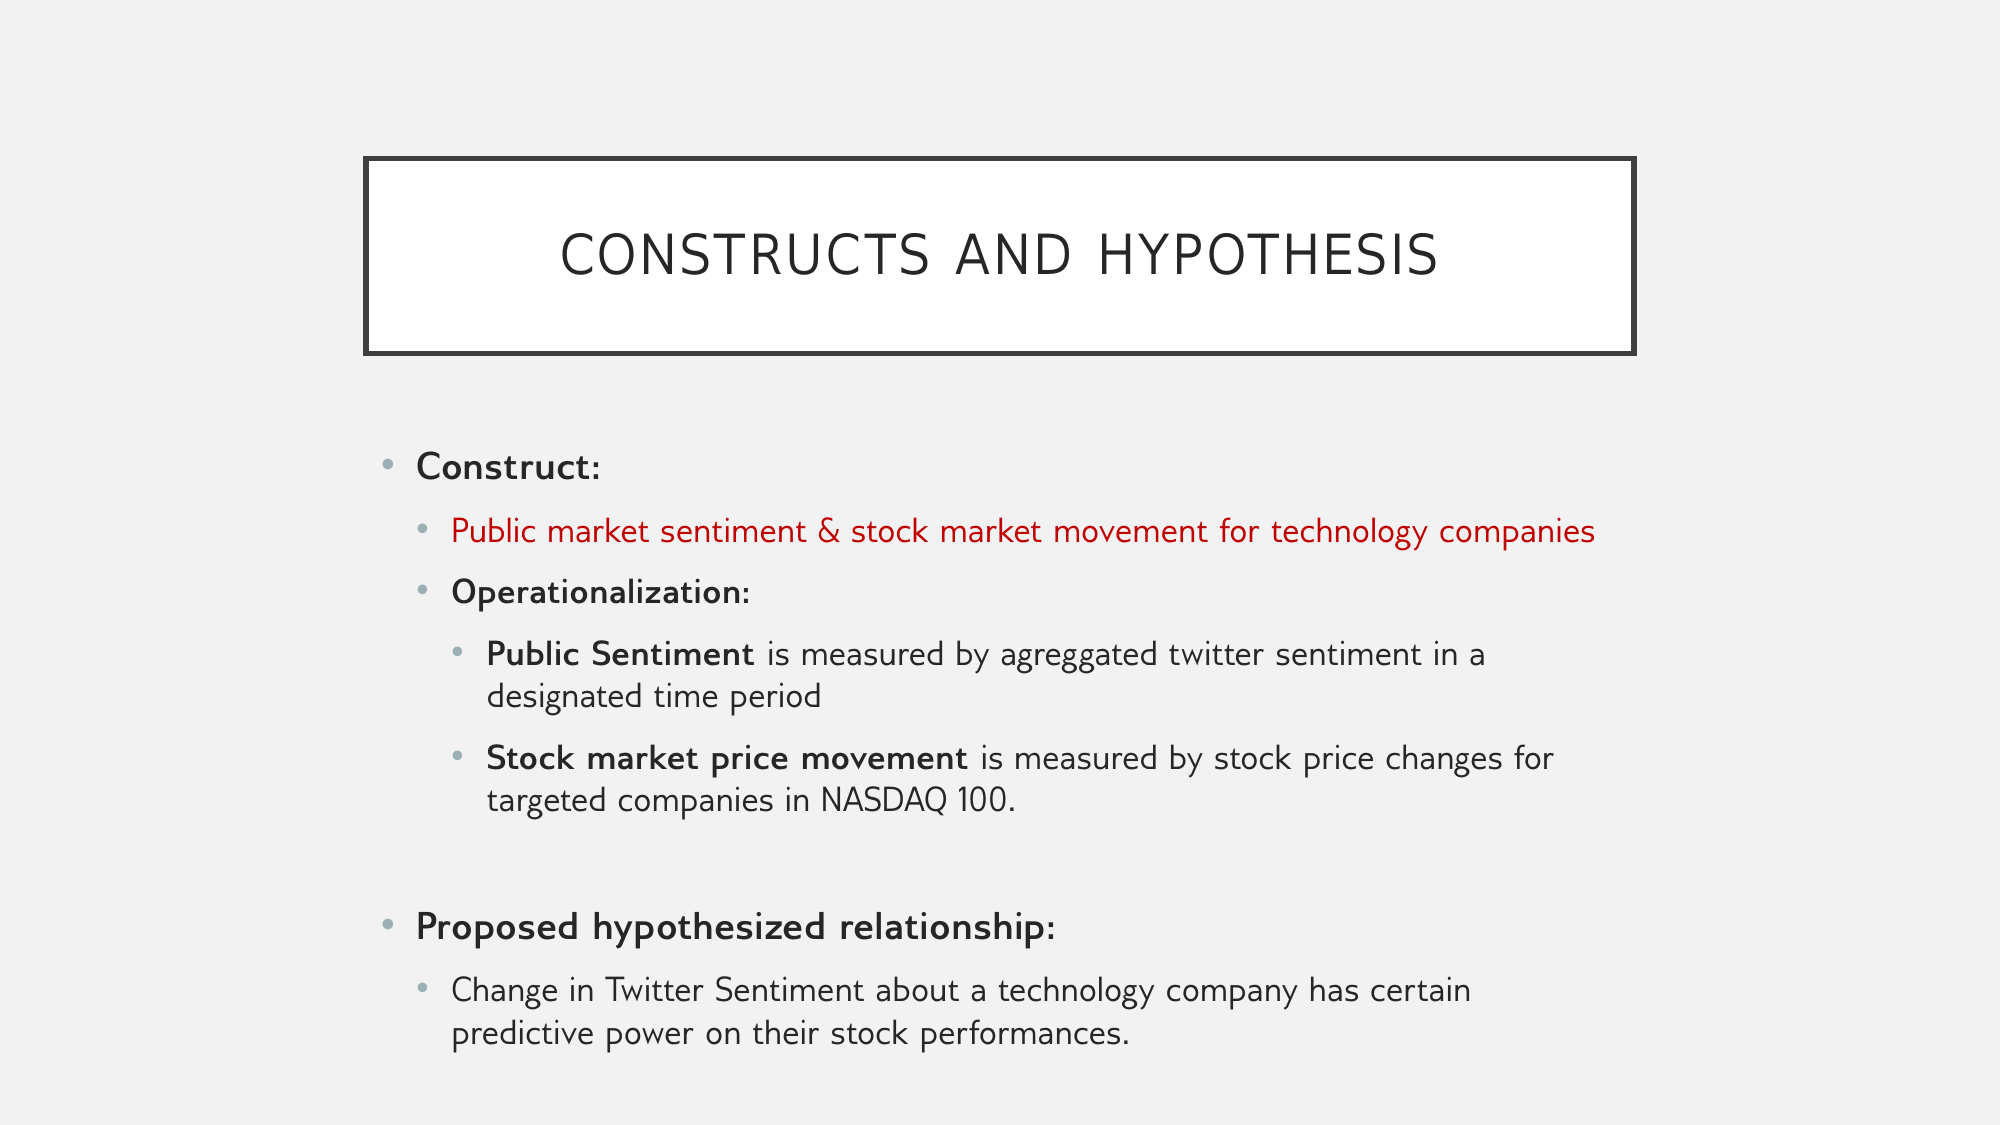

# Constructs and hypothesis
Construct:
Public market sentiment & stock market movement for technology companies
Operationalization:
Public Sentiment is measured by agreggated twitter sentiment in a designated time period
Stock market price movement is measured by stock price changes for targeted companies in NASDAQ 100.

Proposed hypothesized relationship:
Change in Twitter Sentiment about a technology company has certain predictive power on their stock performances.